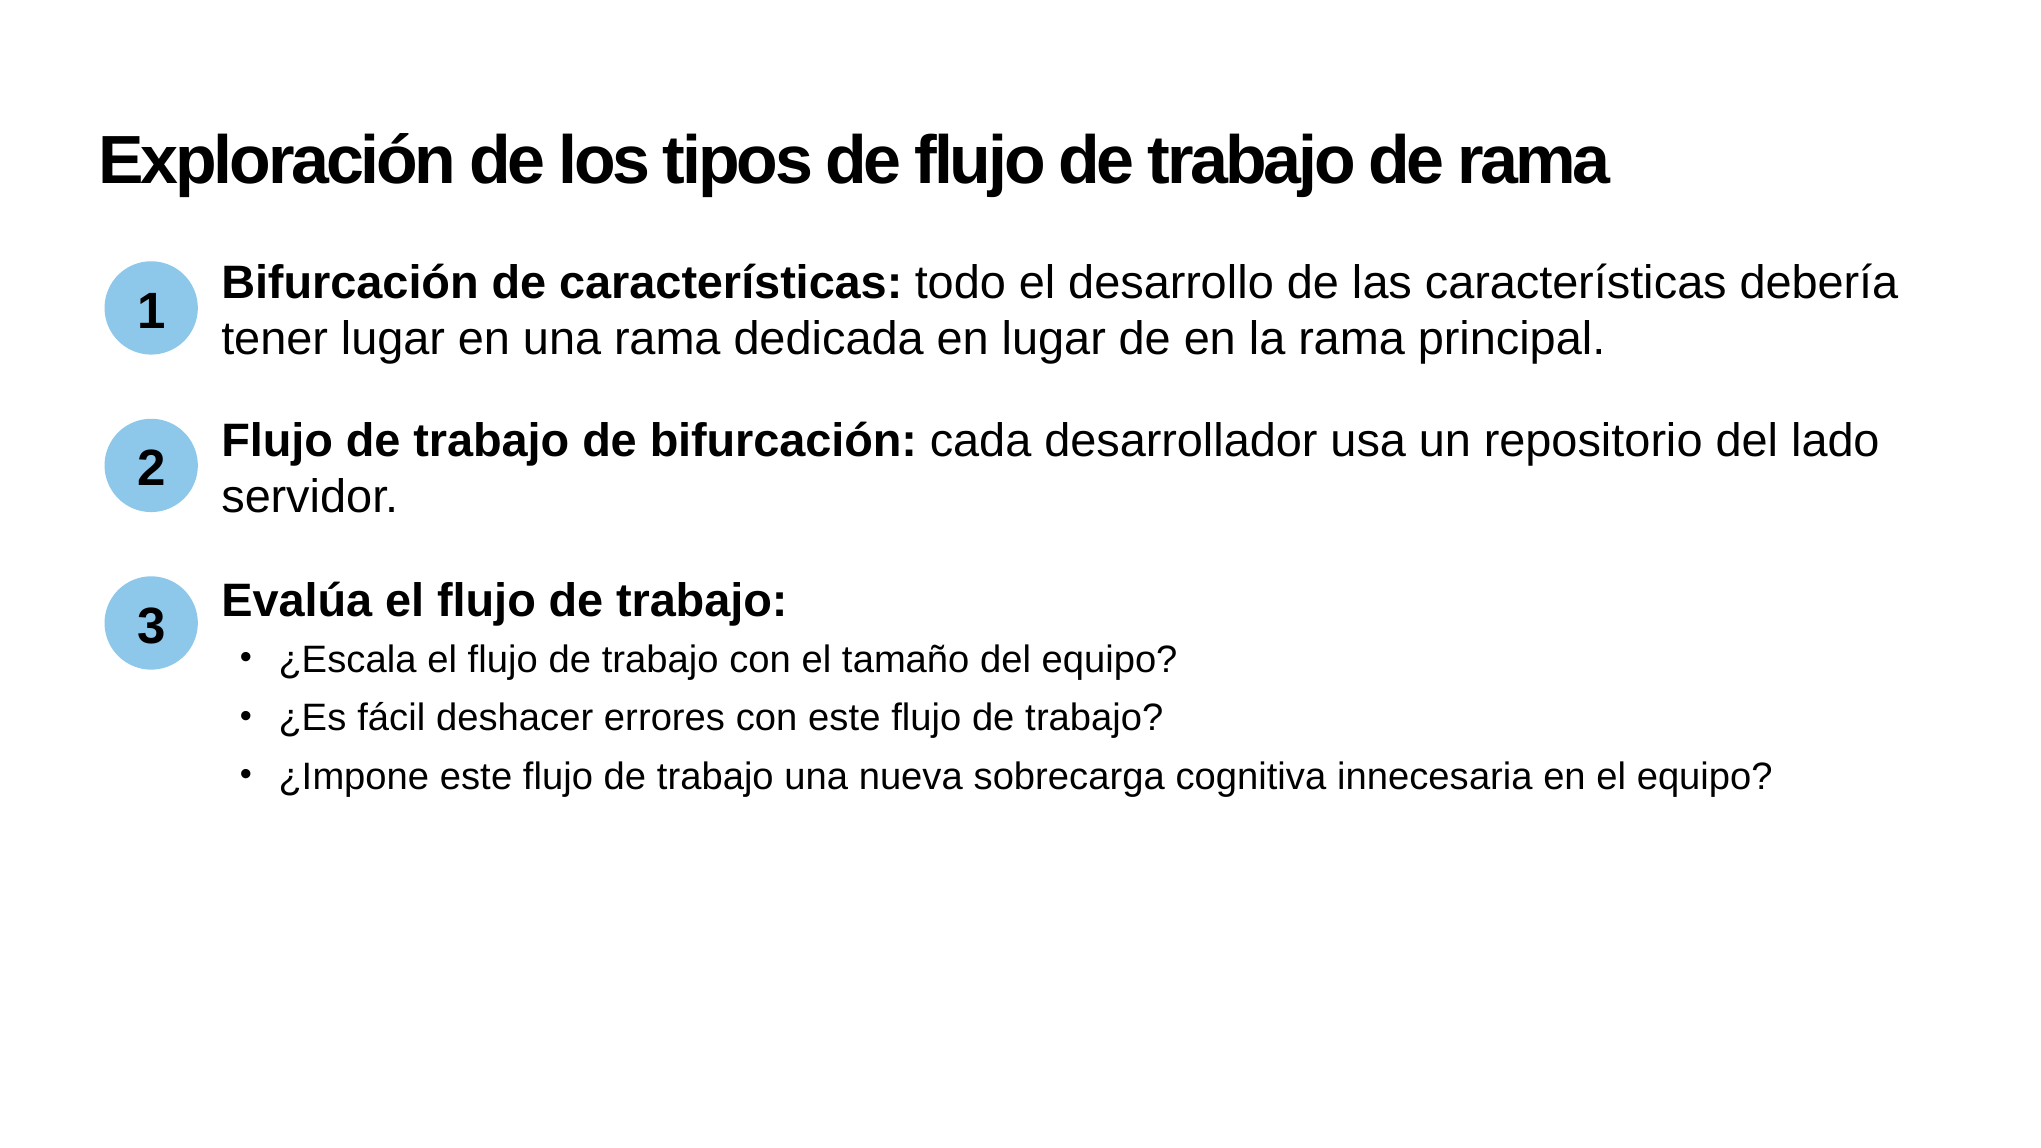

# Exploración de los tipos de flujo de trabajo de rama
Bifurcación de características: todo el desarrollo de las características debería tener lugar en una rama dedicada en lugar de en la rama principal.
1
Flujo de trabajo de bifurcación: cada desarrollador usa un repositorio del lado servidor.
2
Evalúa el flujo de trabajo:
¿Escala el flujo de trabajo con el tamaño del equipo?
¿Es fácil deshacer errores con este flujo de trabajo?
¿Impone este flujo de trabajo una nueva sobrecarga cognitiva innecesaria en el equipo?
3